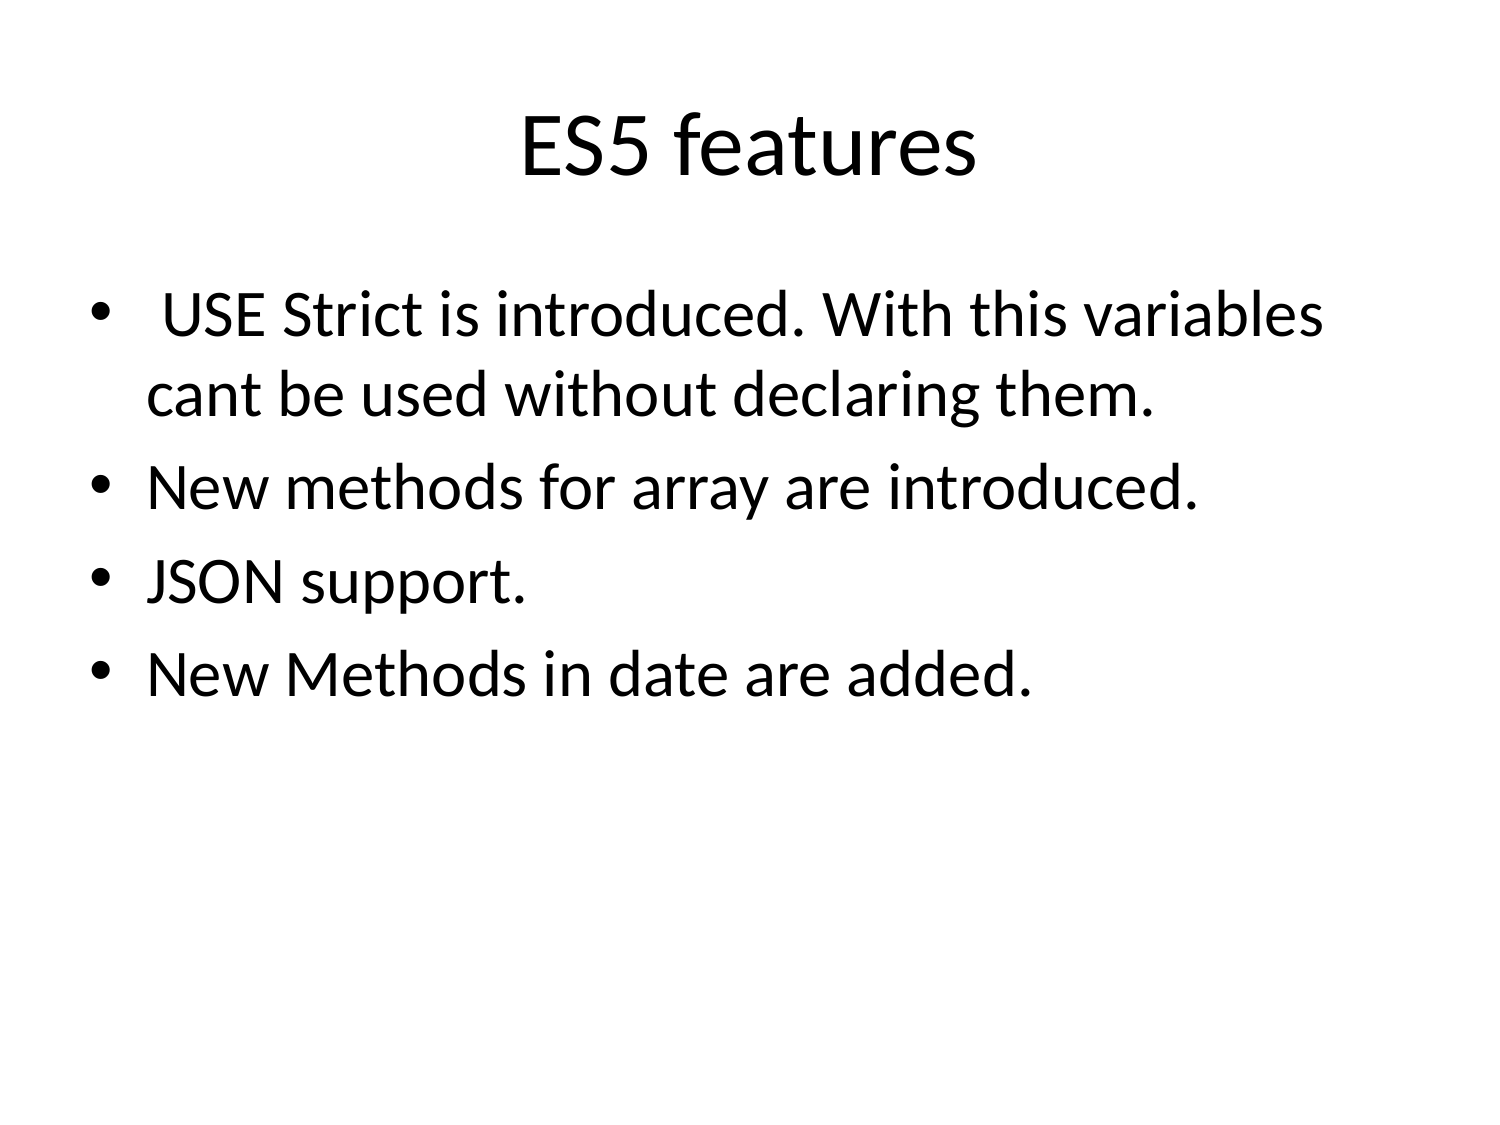

# ES5 features
 USE Strict is introduced. With this variables cant be used without declaring them.
New methods for array are introduced.
JSON support.
New Methods in date are added.